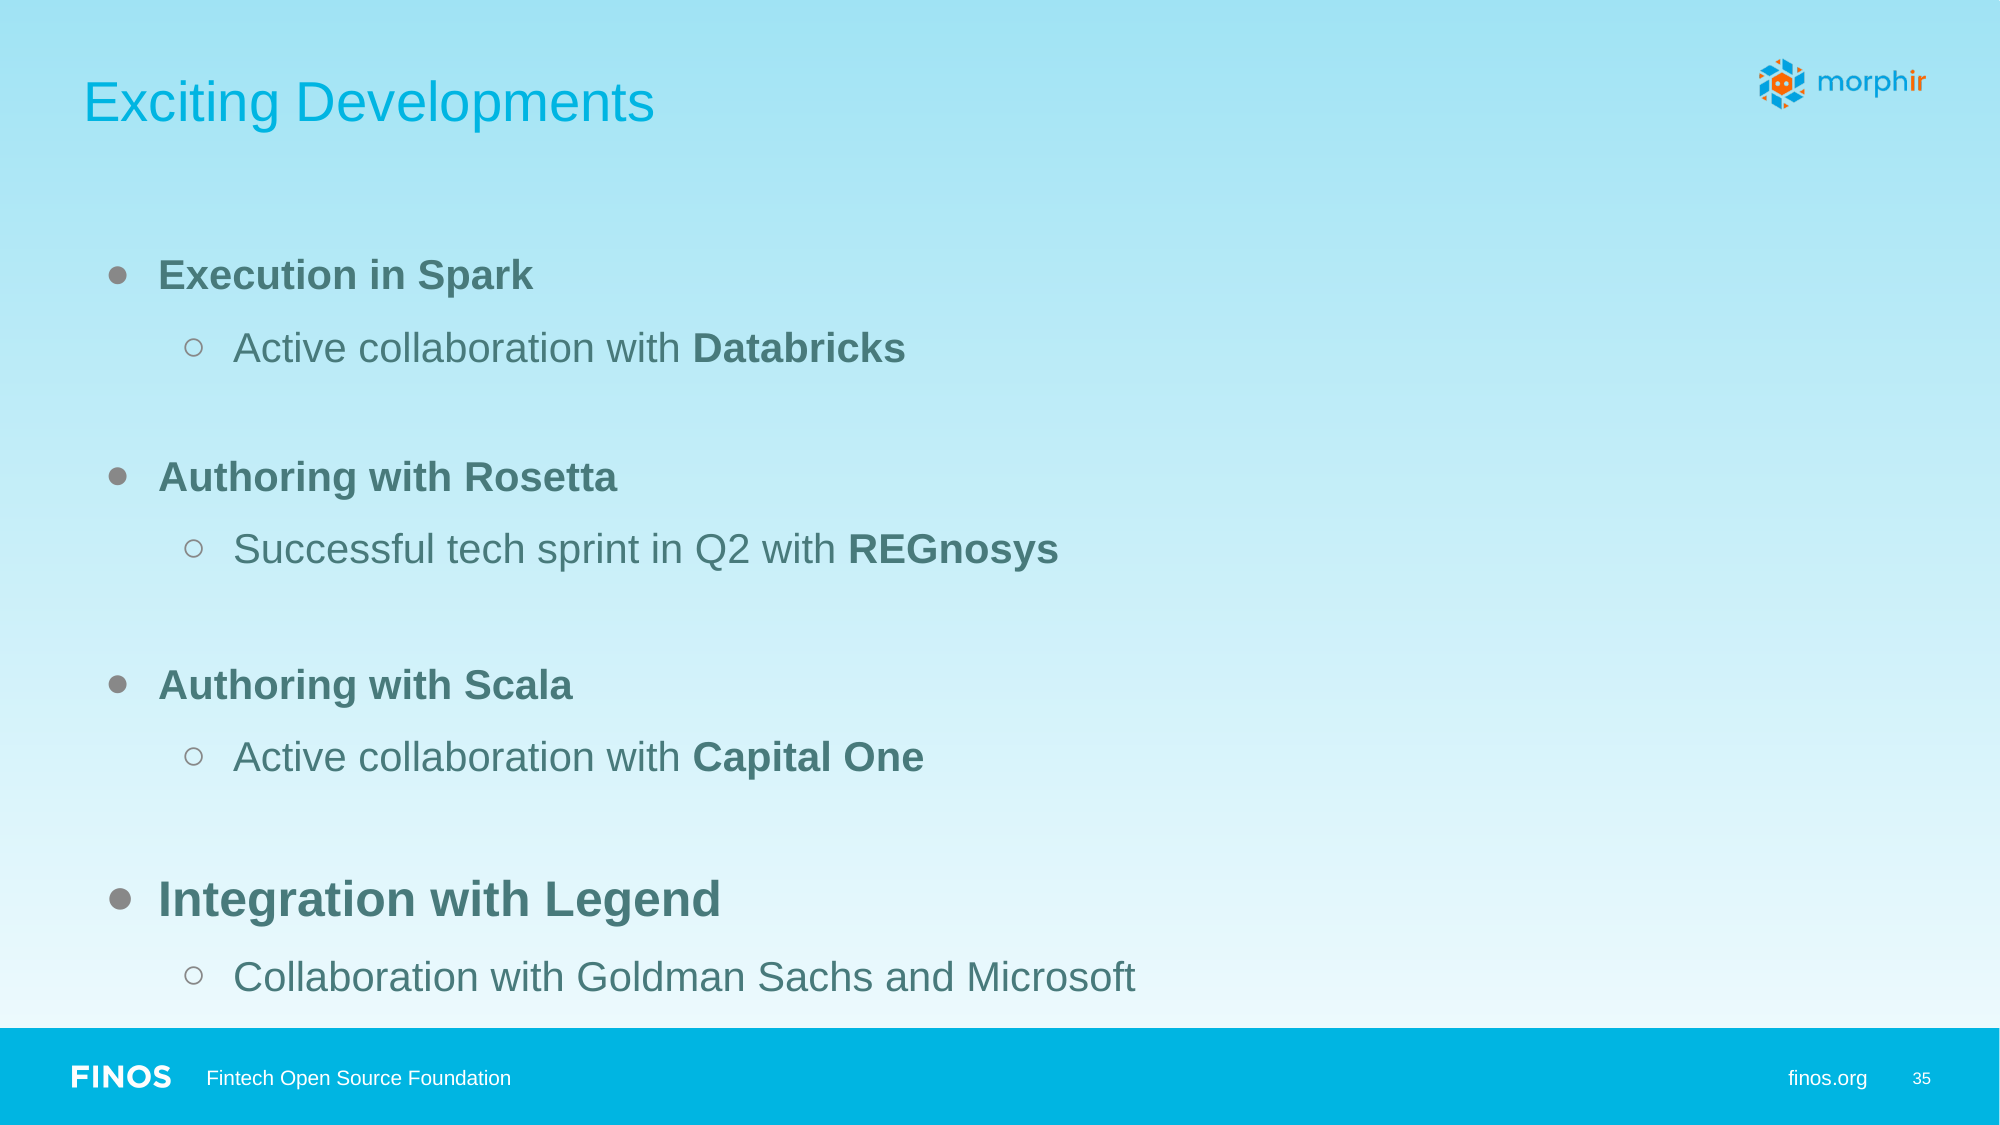

35
# Exciting Developments
Execution in Spark
Active collaboration with Databricks

Authoring with Rosetta
Successful tech sprint in Q2 with REGnosys

Authoring with Scala
Active collaboration with Capital One

Integration with Legend
Collaboration with Goldman Sachs and Microsoft